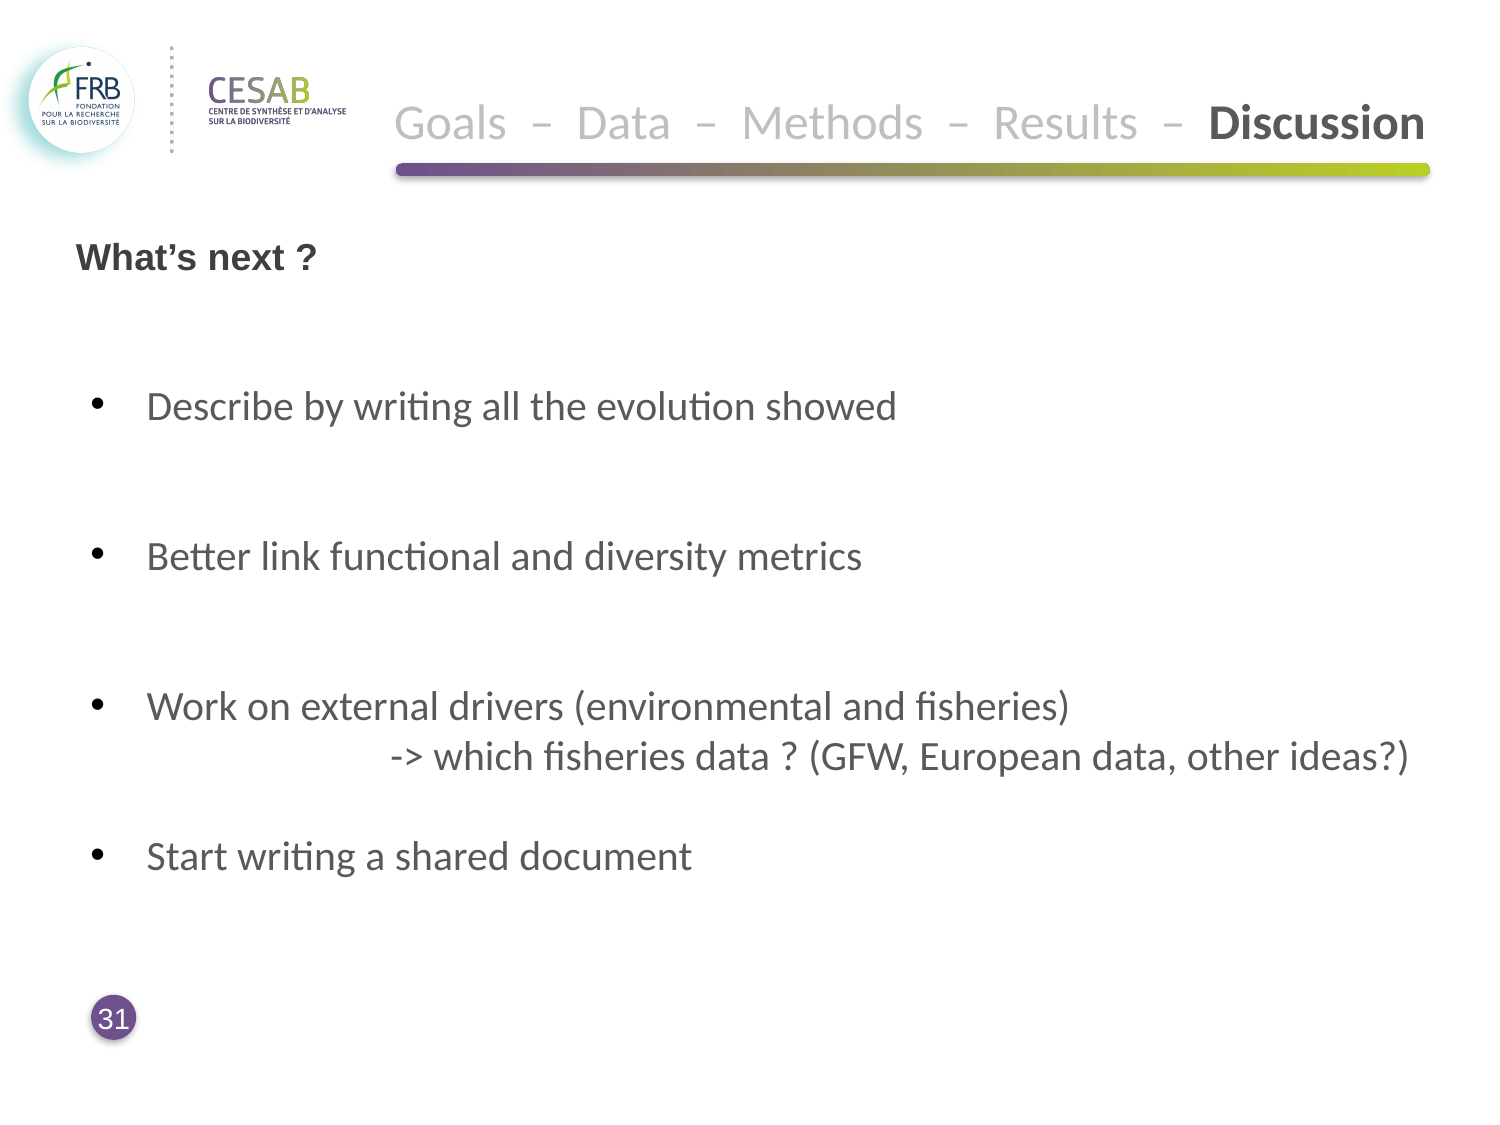

Goals  –  Data  –  Methods  –  Results  –  Discussion
What’s next ?
Describe by writing all the evolution showed

Better link functional and diversity metrics

Work on external drivers (environmental and fisheries)
		-> which fisheries data ? (GFW, European data, other ideas?)

Start writing a shared document
31